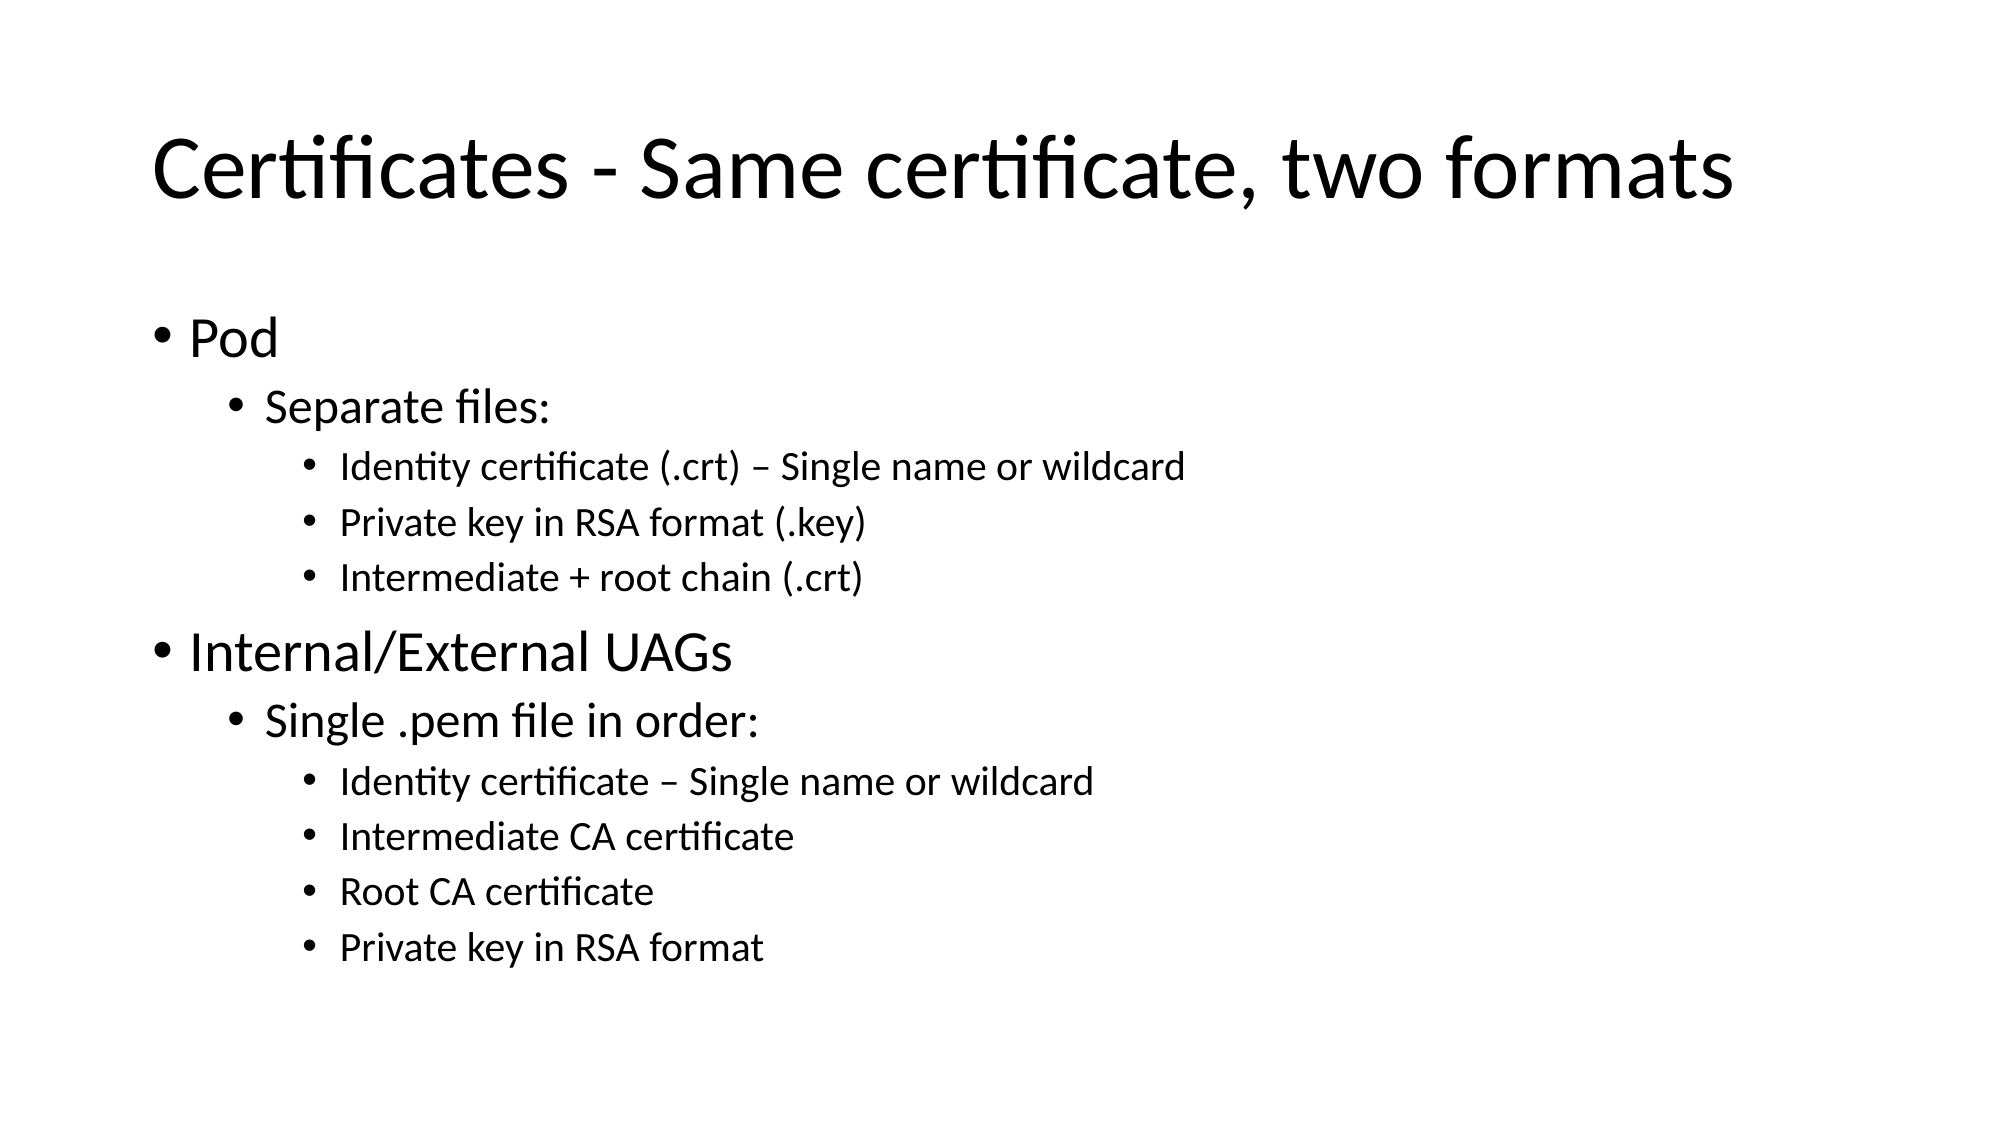

# Certificates - Same certificate, two formats
Pod
Separate files:
Identity certificate (.crt) – Single name or wildcard
Private key in RSA format (.key)
Intermediate + root chain (.crt)
Internal/External UAGs
Single .pem file in order:
Identity certificate – Single name or wildcard
Intermediate CA certificate
Root CA certificate
Private key in RSA format